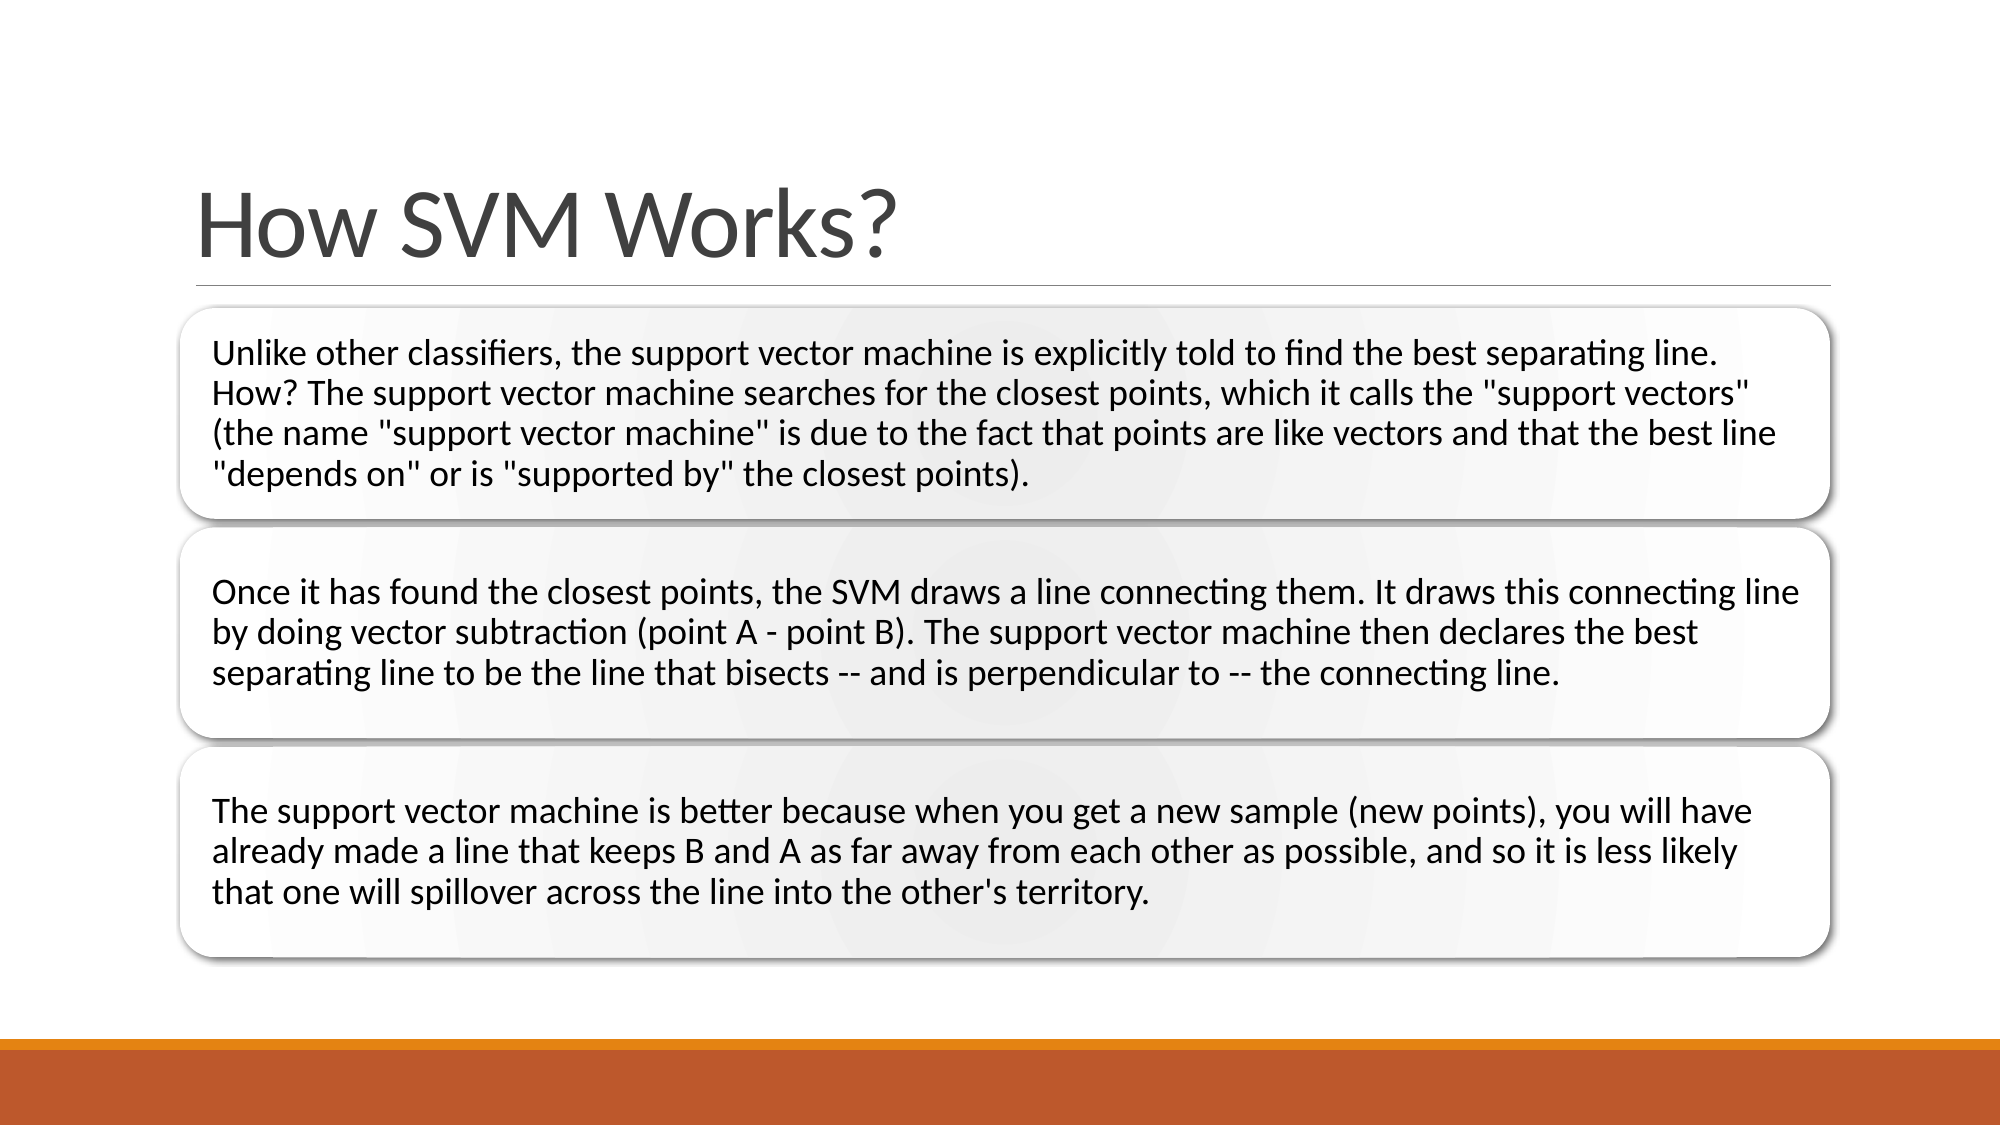

# How SVM Works?
Unlike other classifiers, the support vector machine is explicitly told to find the best separating line. How? The support vector machine searches for the closest points, which it calls the "support vectors" (the name "support vector machine" is due to the fact that points are like vectors and that the best line "depends on" or is "supported by" the closest points).
Once it has found the closest points, the SVM draws a line connecting them. It draws this connecting line by doing vector subtraction (point A - point B). The support vector machine then declares the best separating line to be the line that bisects -- and is perpendicular to -- the connecting line.
The support vector machine is better because when you get a new sample (new points), you will have already made a line that keeps B and A as far away from each other as possible, and so it is less likely that one will spillover across the line into the other's territory.